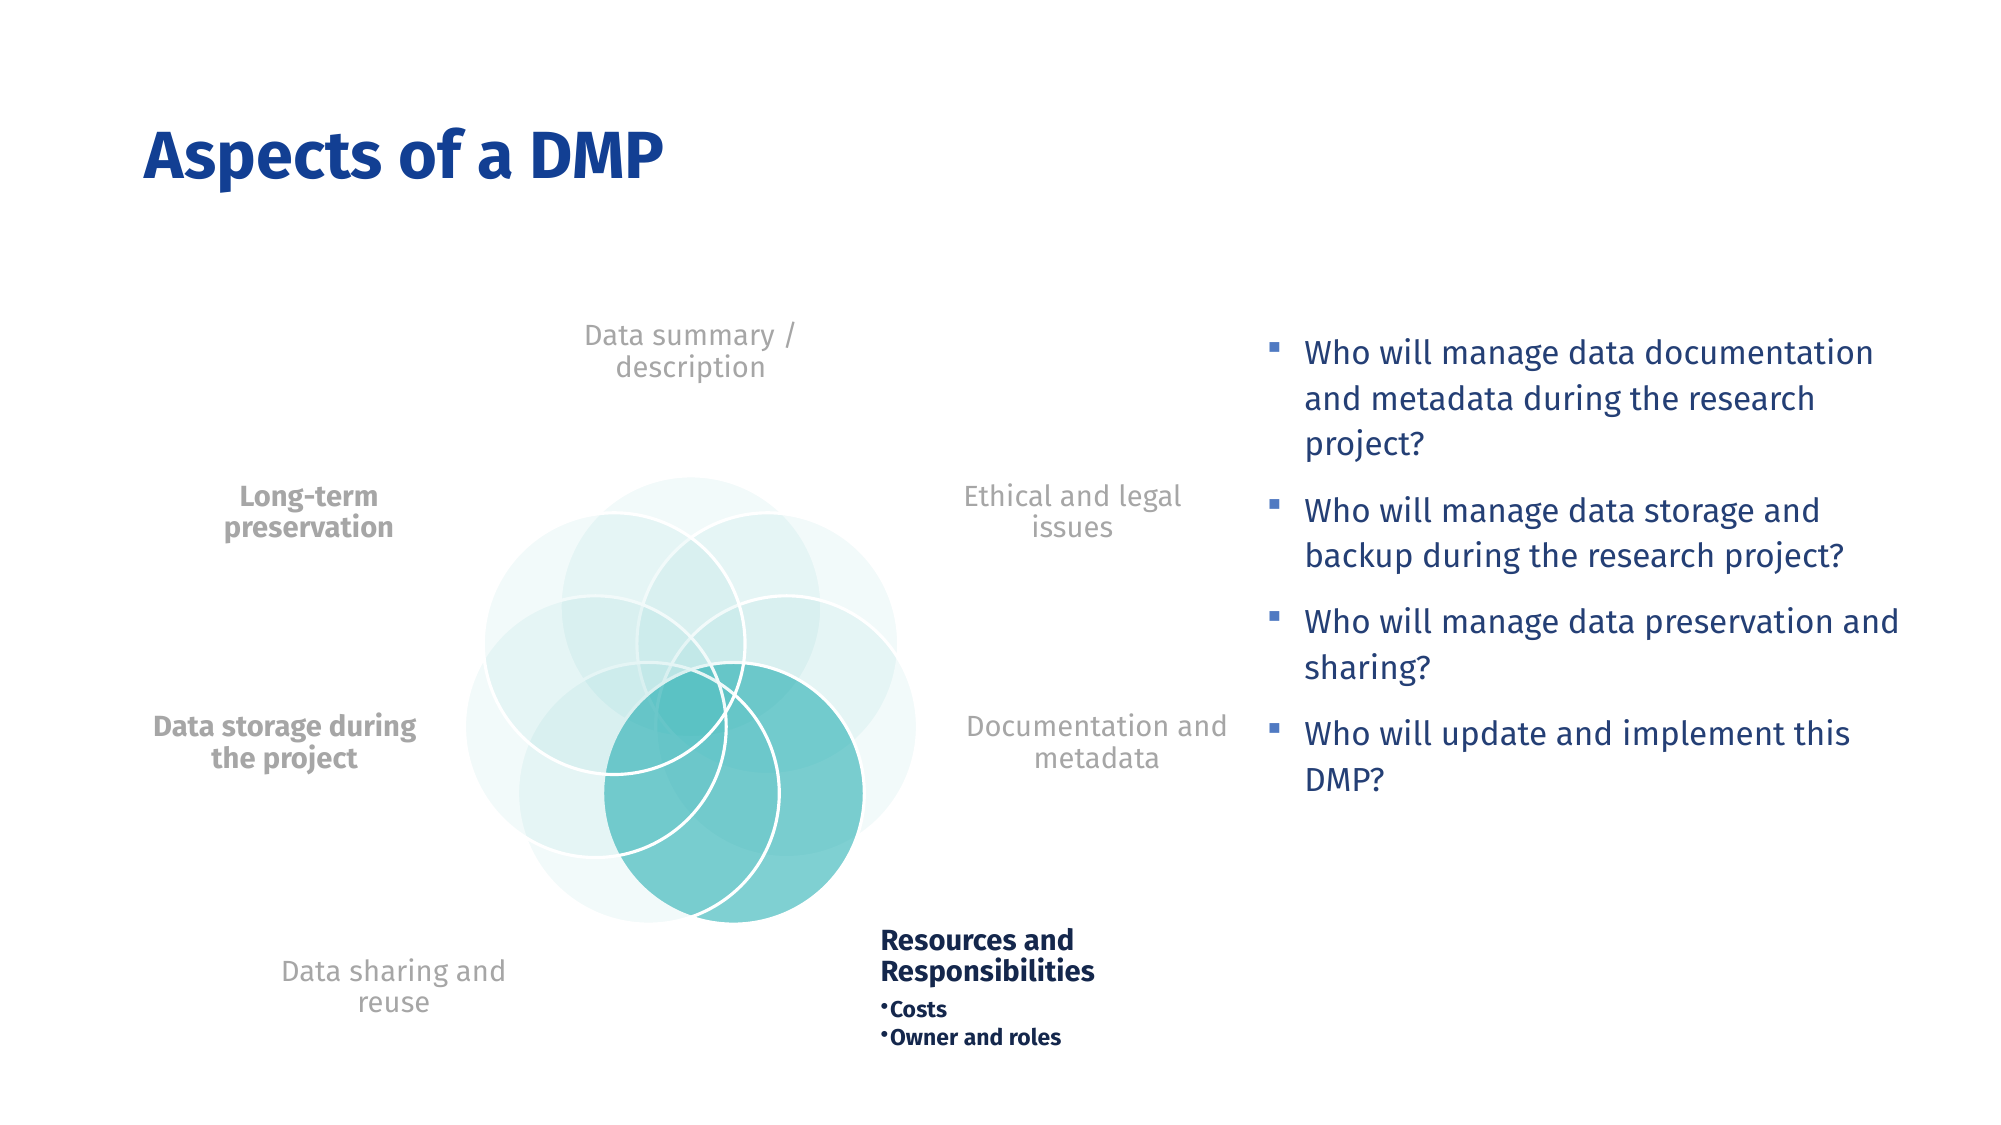

# Aspects of a DMP
Data summary / description
Ethical and legal issues
Documentation and metadata
Resources and Responsibilities
Costs
Owner and roles
Data sharing and reuse
Data storage during the project
Long-term preservation
Who will manage data documentation and metadata during the research project?
Who will manage data storage and backup during the research project?
Who will manage data preservation and sharing?
Who will update and implement this DMP?